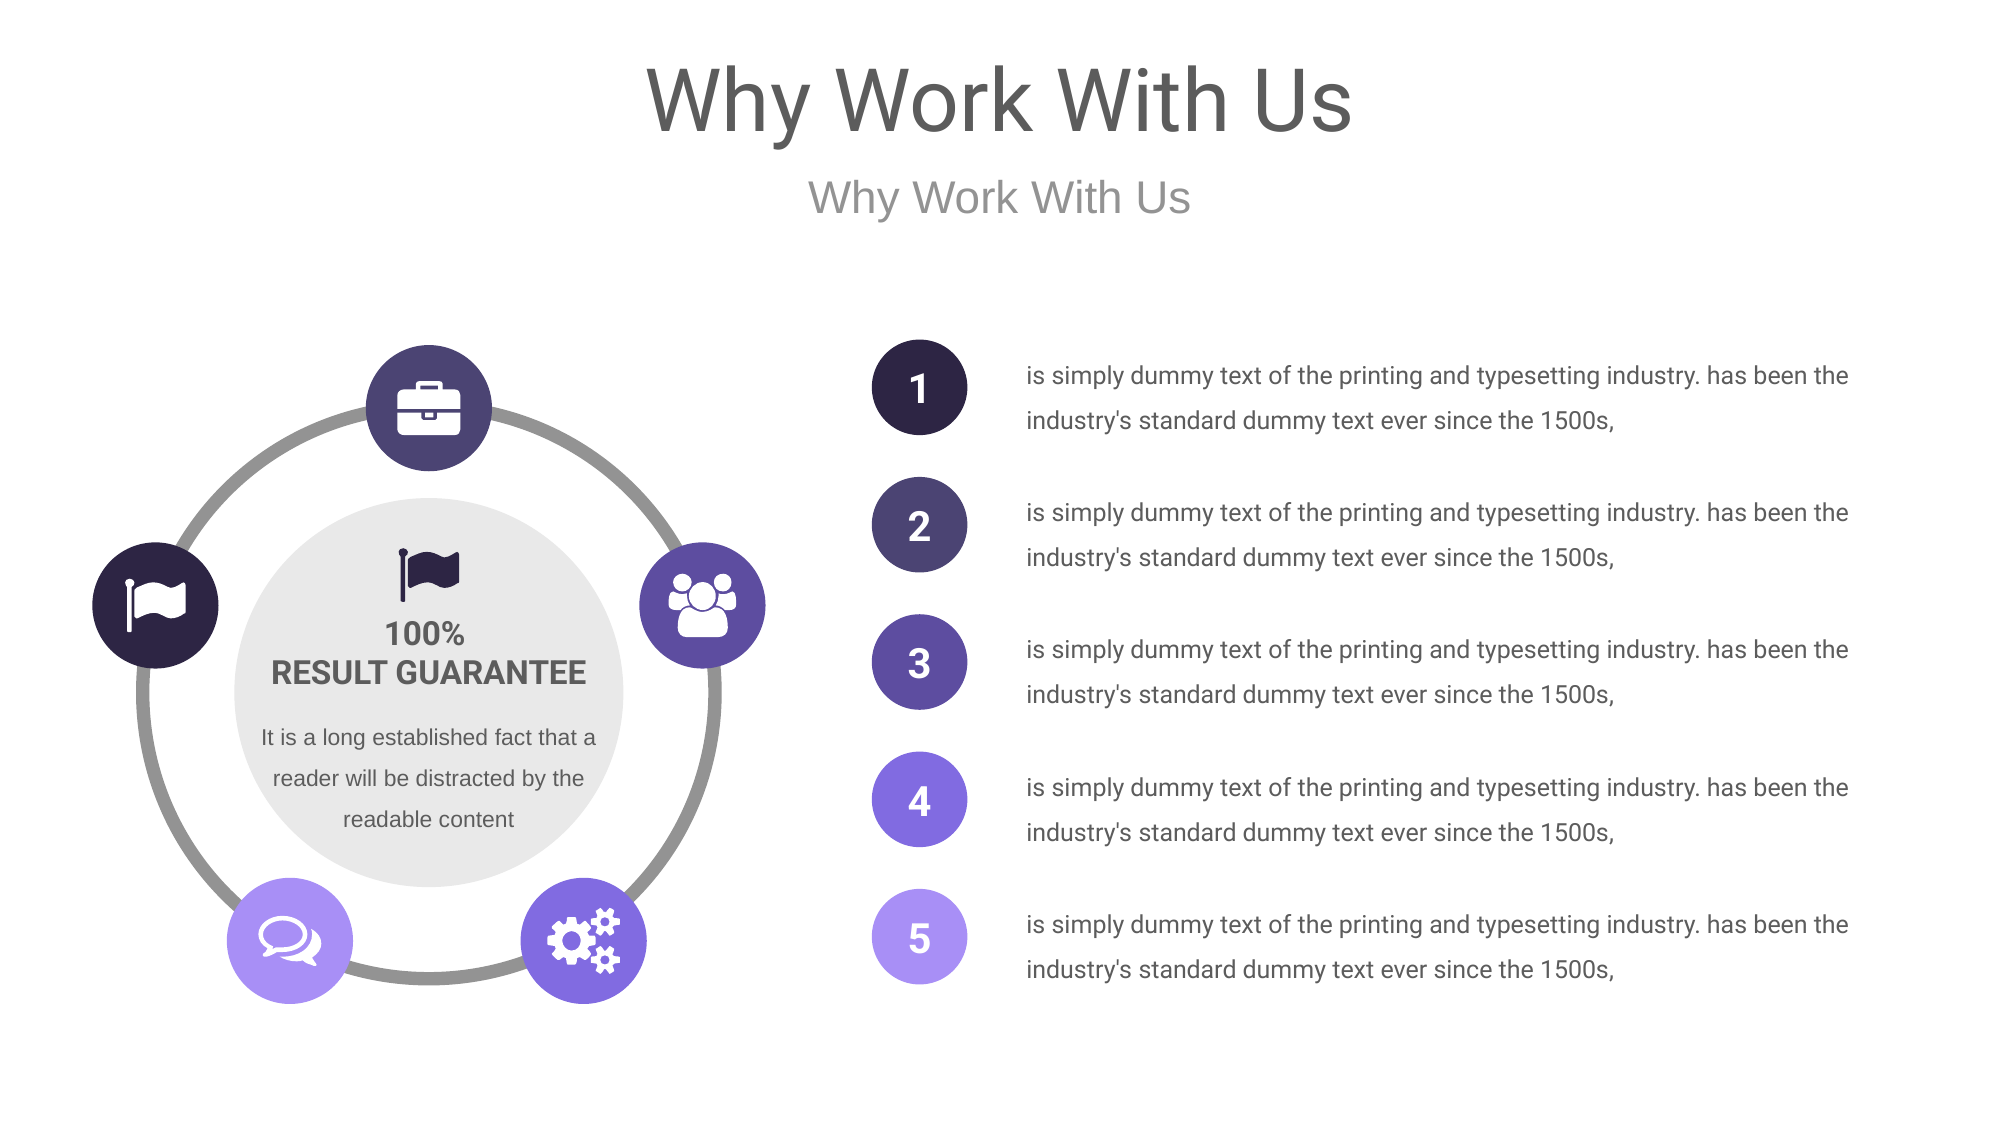

# Why Work With Us
Why Work With Us
is simply dummy text of the printing and typesetting industry. has been the industry's standard dummy text ever since the 1500s,
1

is simply dummy text of the printing and typesetting industry. has been the industry's standard dummy text ever since the 1500s,
2

100%
RESULT GUARANTEE
is simply dummy text of the printing and typesetting industry. has been the industry's standard dummy text ever since the 1500s,
3
It is a long established fact that a reader will be distracted by the readable content
is simply dummy text of the printing and typesetting industry. has been the industry's standard dummy text ever since the 1500s,
4

is simply dummy text of the printing and typesetting industry. has been the industry's standard dummy text ever since the 1500s,
5